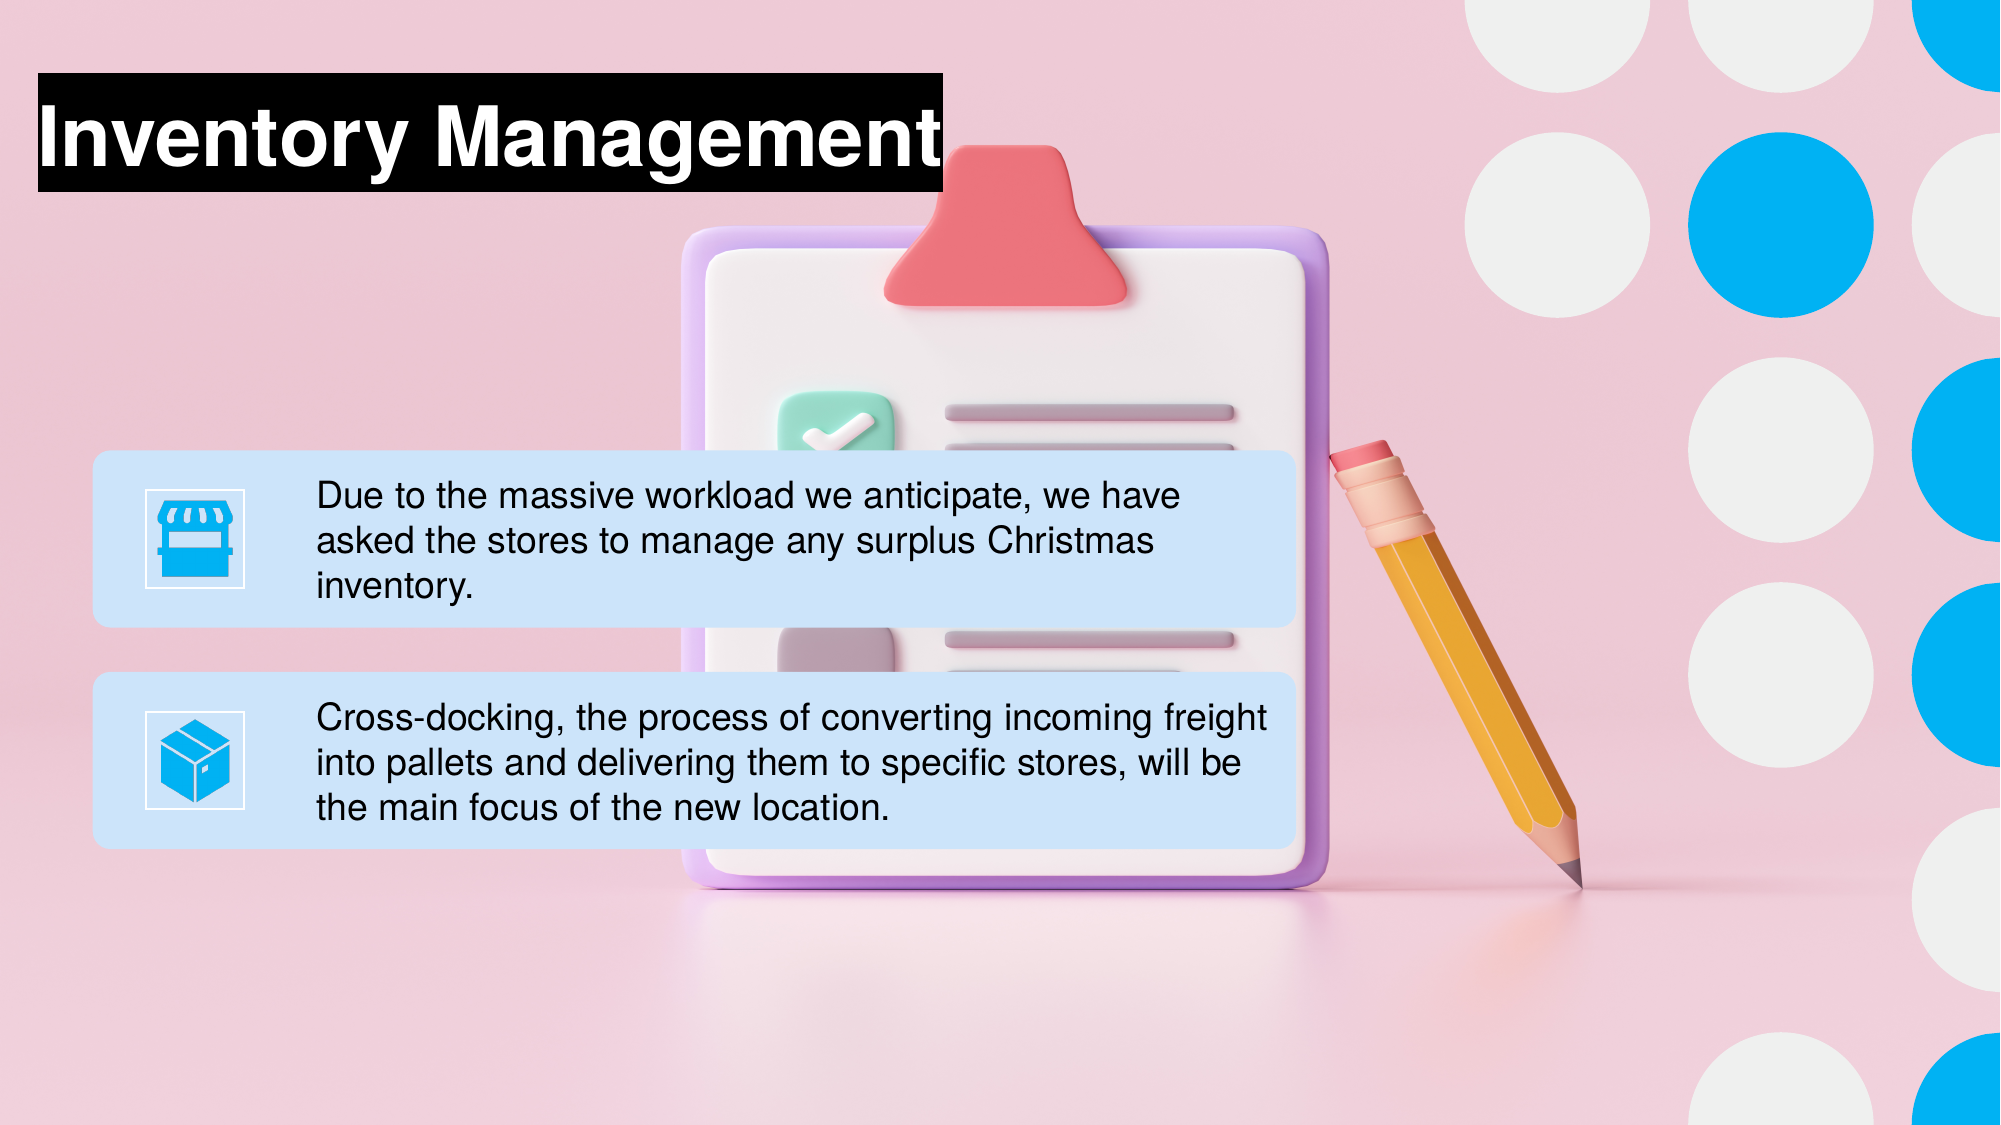

# Inventory Management
Due to the massive workload we anticipate, we have asked the stores to manage any surplus Christmas inventory.
Cross-docking, the process of converting incoming freight into pallets and delivering them to specific stores, will be the main focus of the new location.